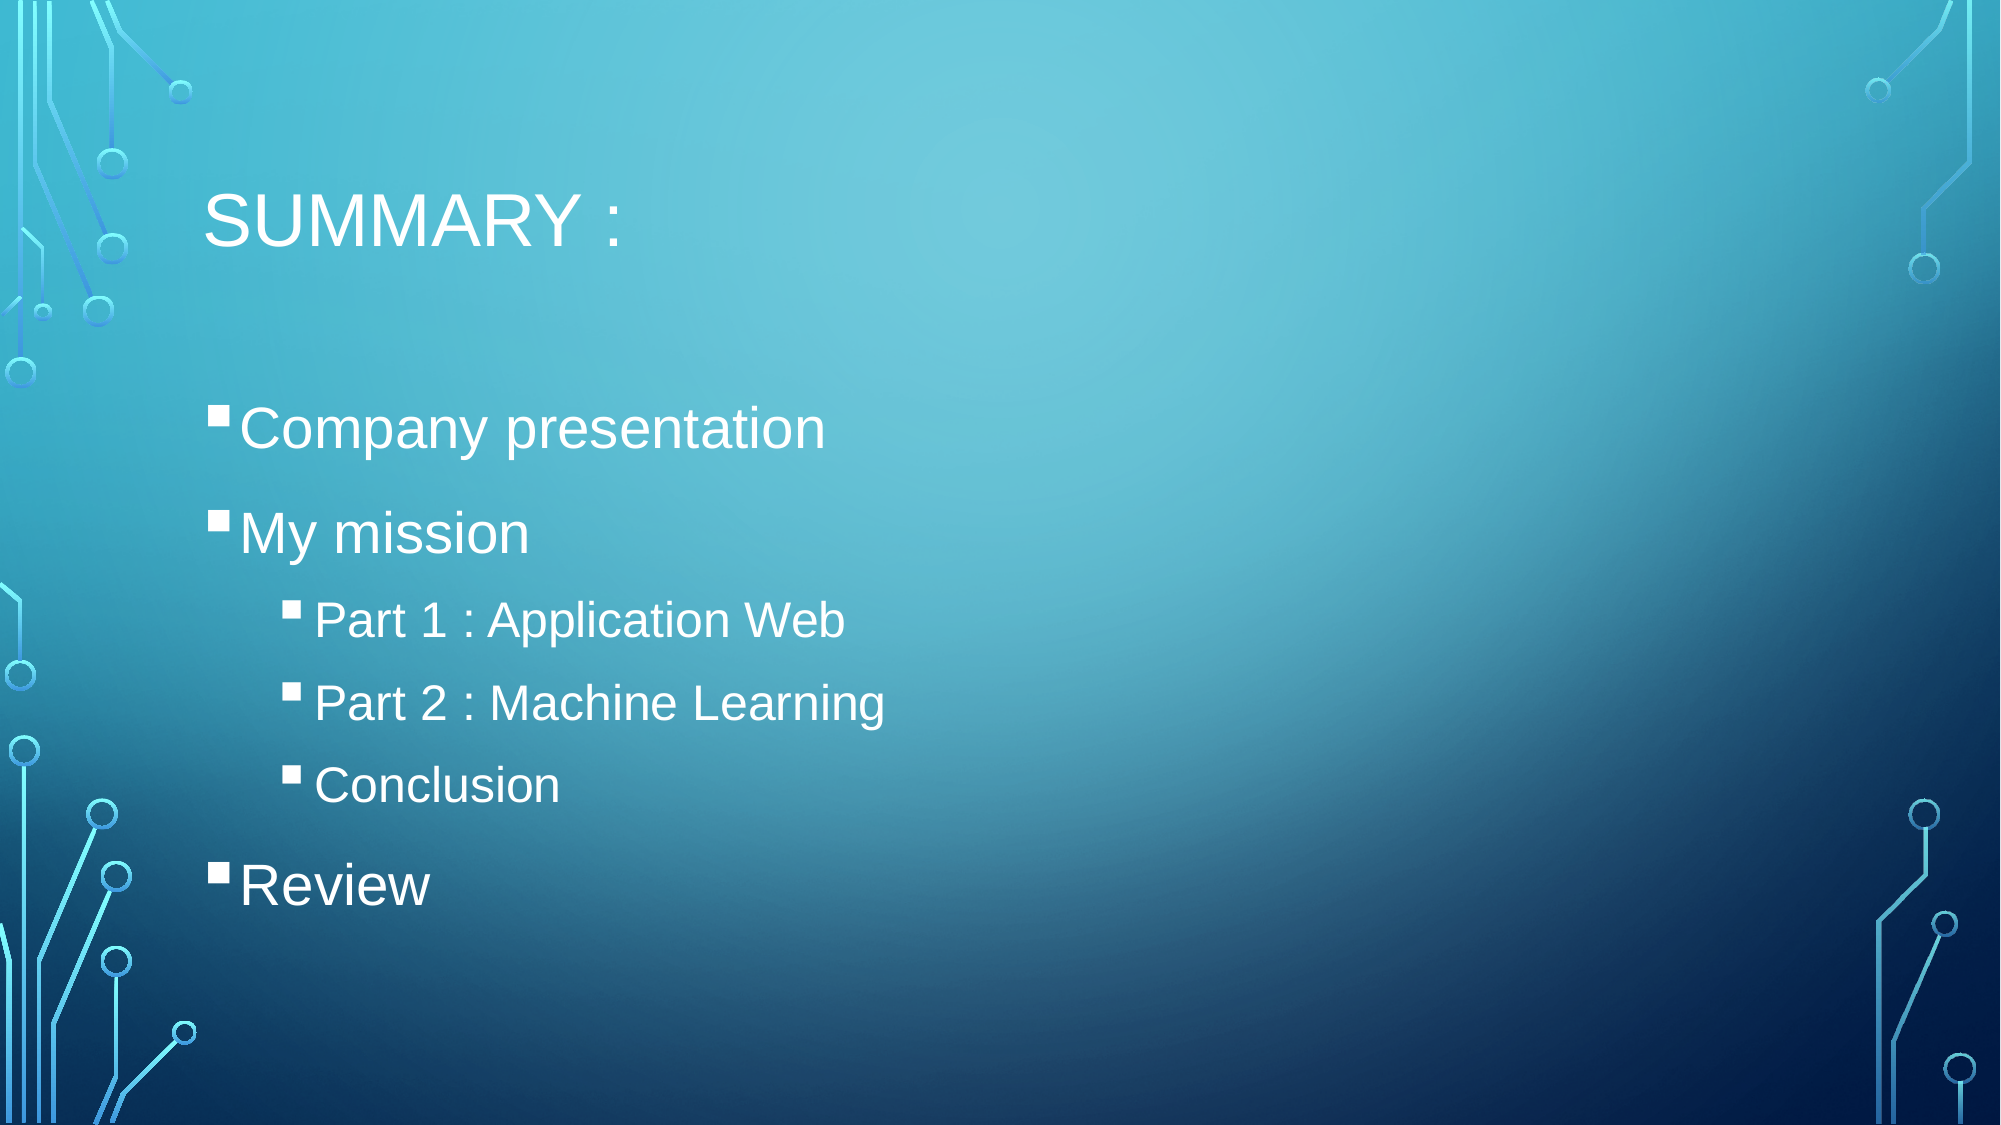

# Summary :
Company presentation
My mission
Part 1 : Application Web
Part 2 : Machine Learning
Conclusion
Review